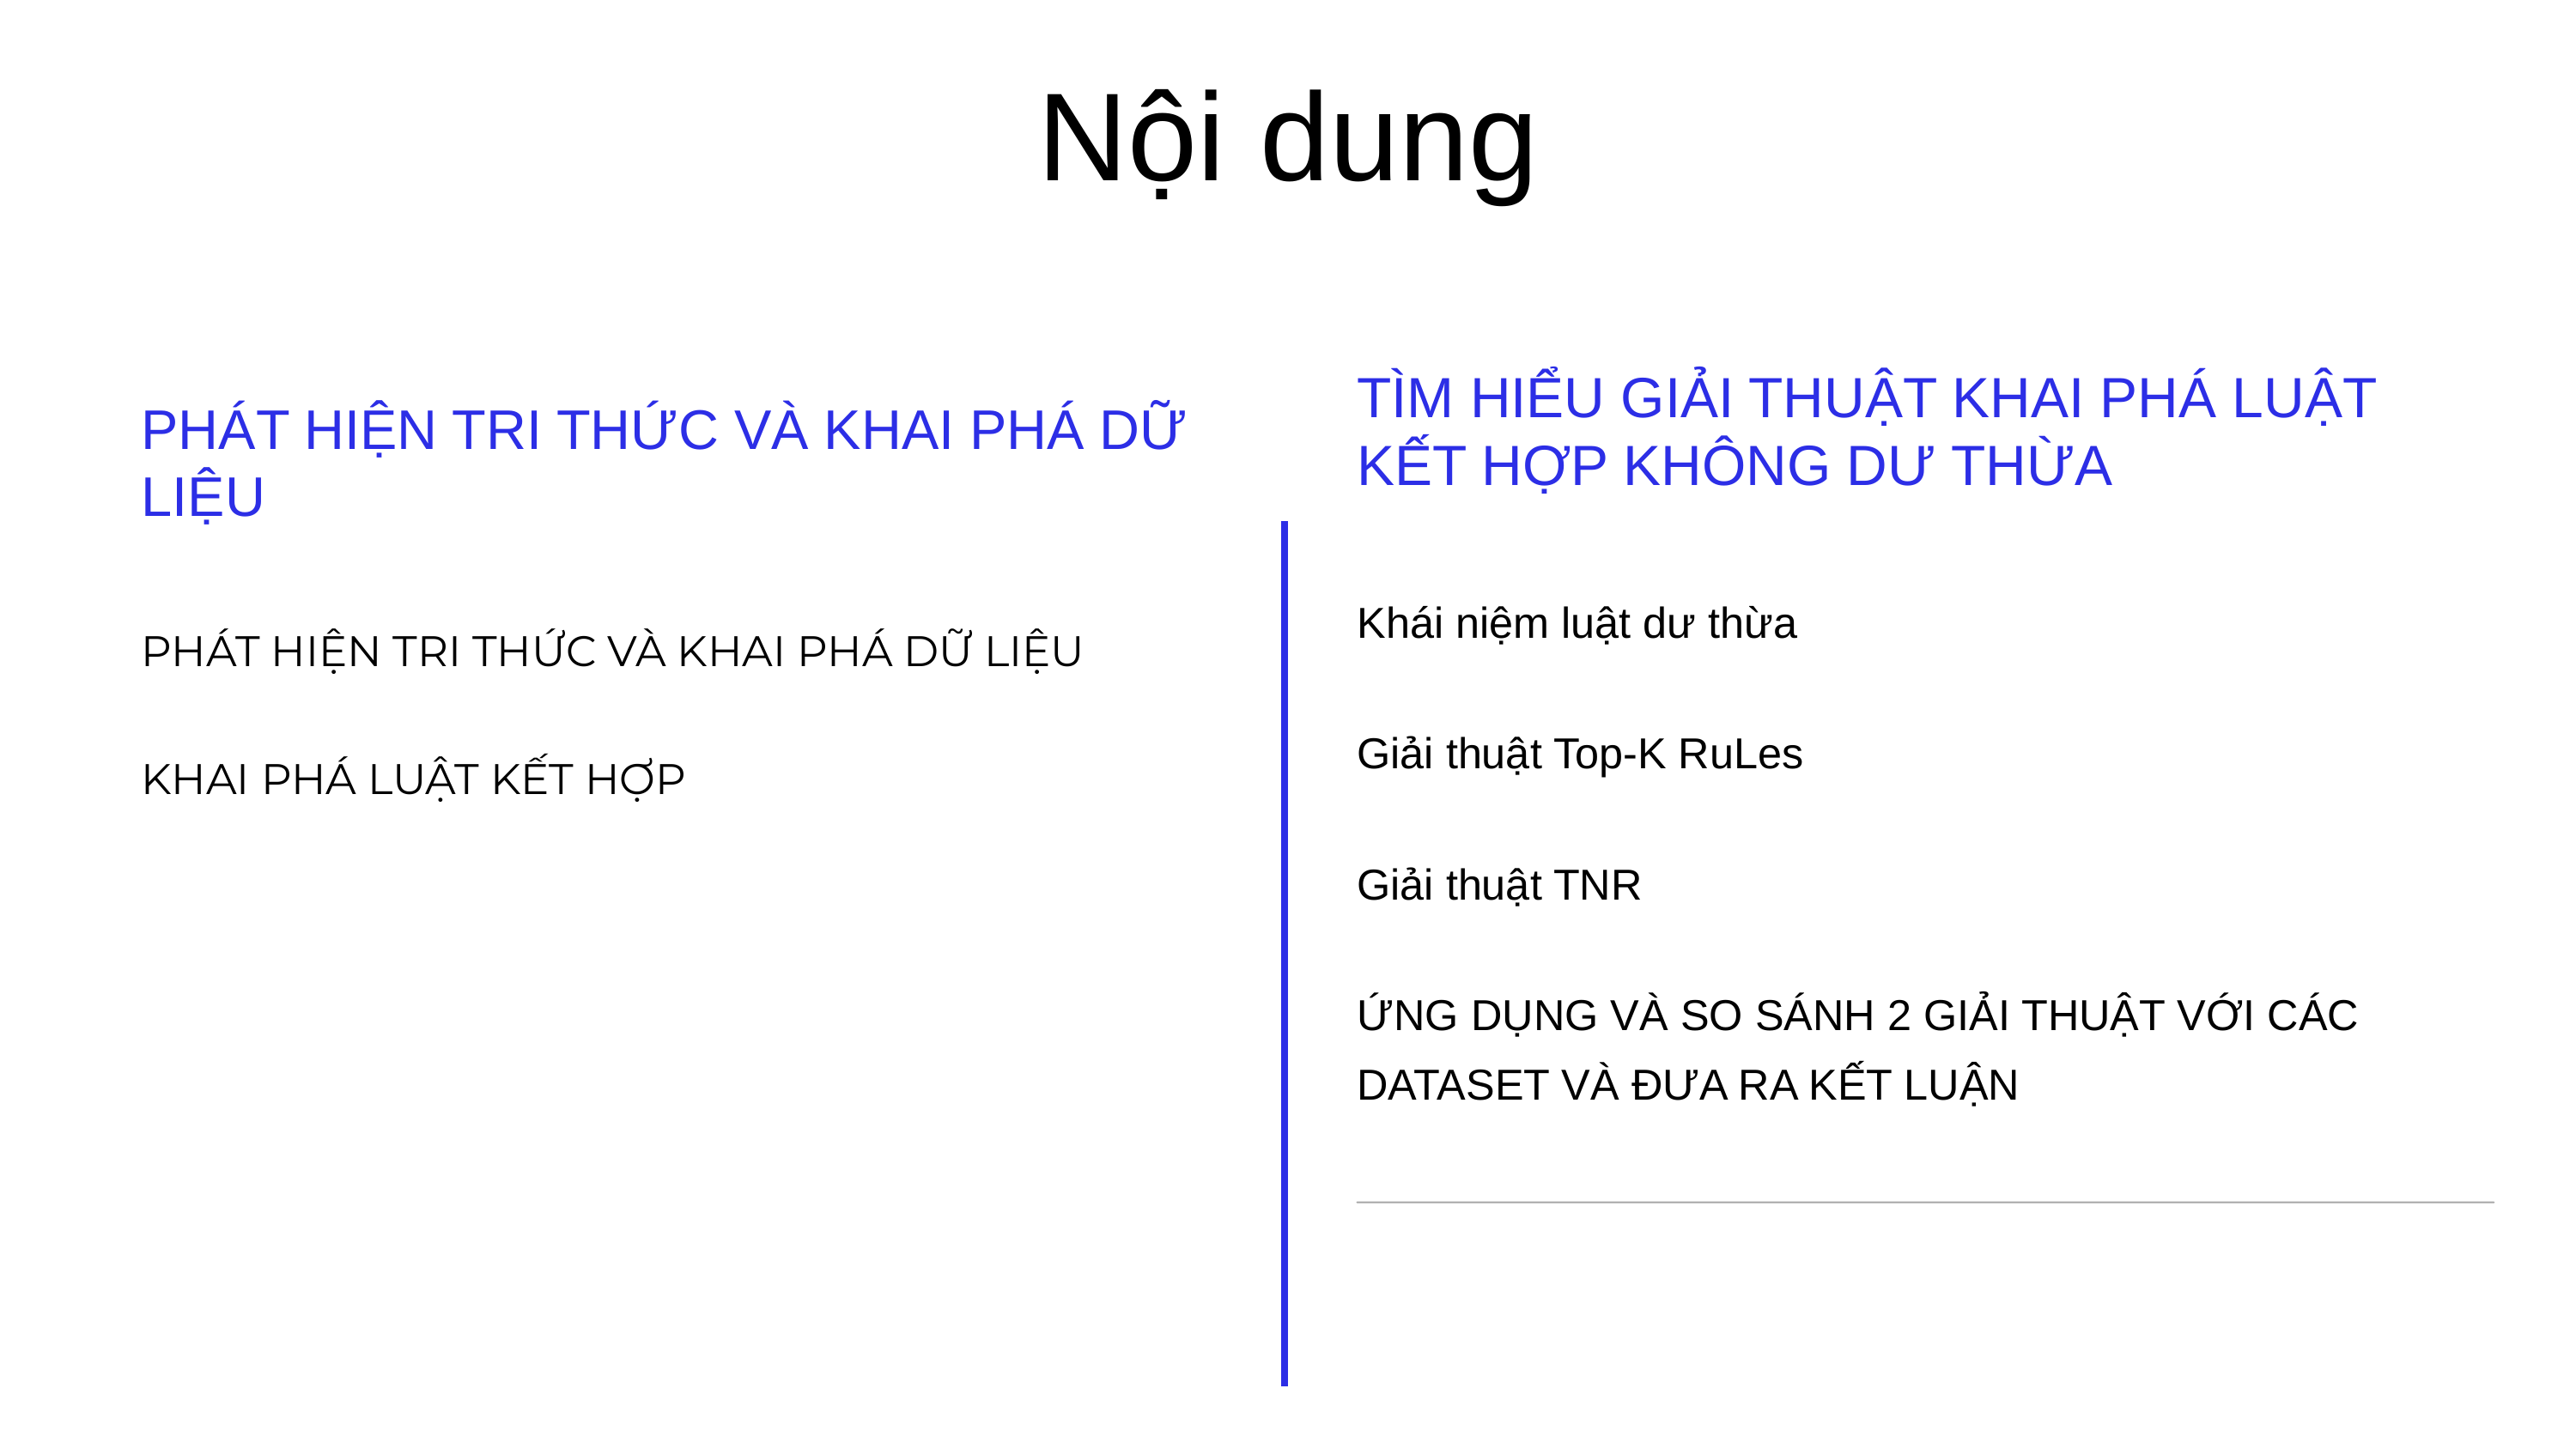

Nội dung
TÌM HIỂU GIẢI THUẬT KHAI PHÁ LUẬT KẾT HỢP KHÔNG DƯ THỪA
Khái niệm luật dư thừa
Giải thuật Top-K RuLes
Giải thuật TNR
ỨNG DỤNG VÀ SO SÁNH 2 GIẢI THUẬT VỚI CÁC DATASET VÀ ĐƯA RA KẾT LUẬN

PHÁT HIỆN TRI THỨC VÀ KHAI PHÁ DỮ LIỆU
PHÁT HIỆN TRI THỨC VÀ KHAI PHÁ DỮ LIỆU
KHAI PHÁ LUẬT KẾT HỢP